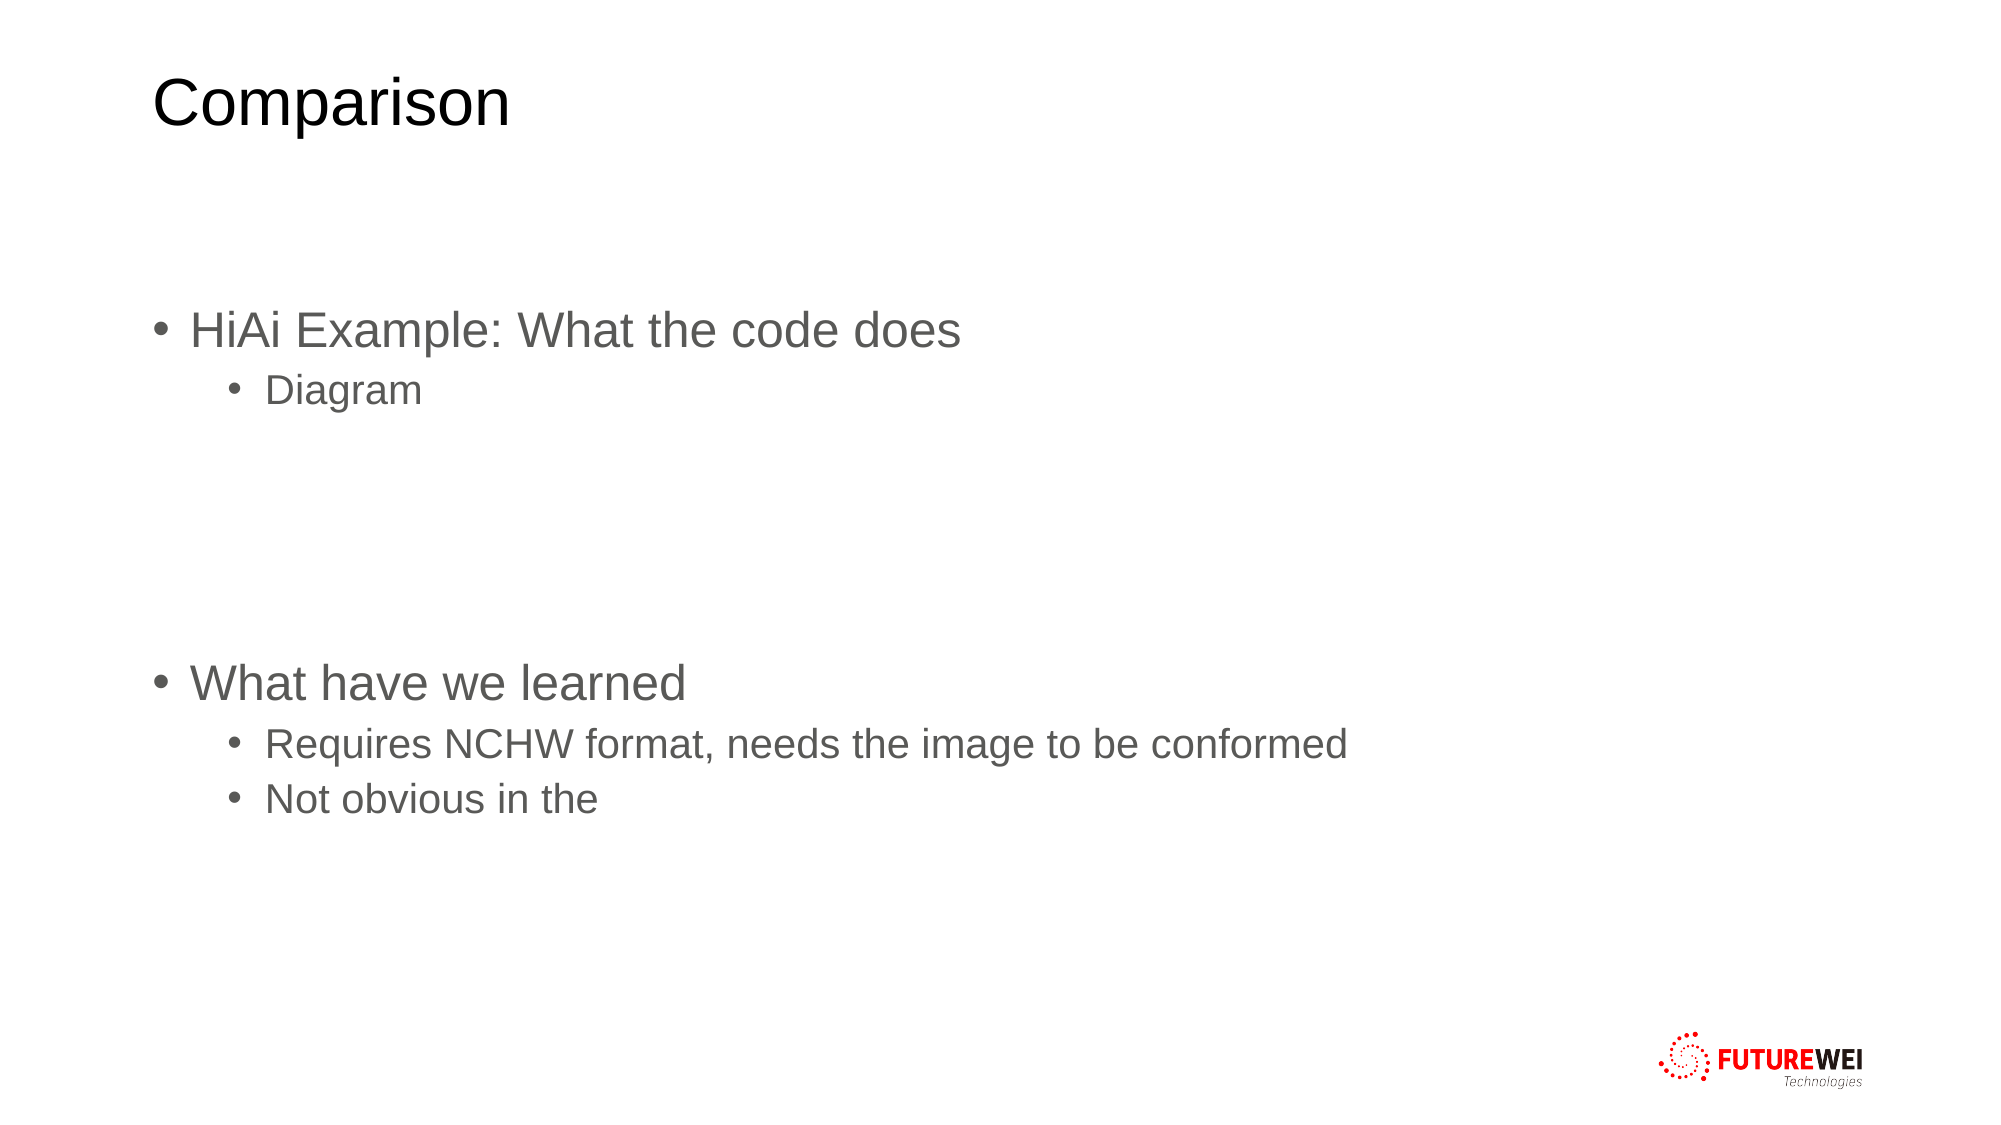

# Comparison
HiAi Example: What the code does
Diagram

What have we learned
Requires NCHW format, needs the image to be conformed
Not obvious in the